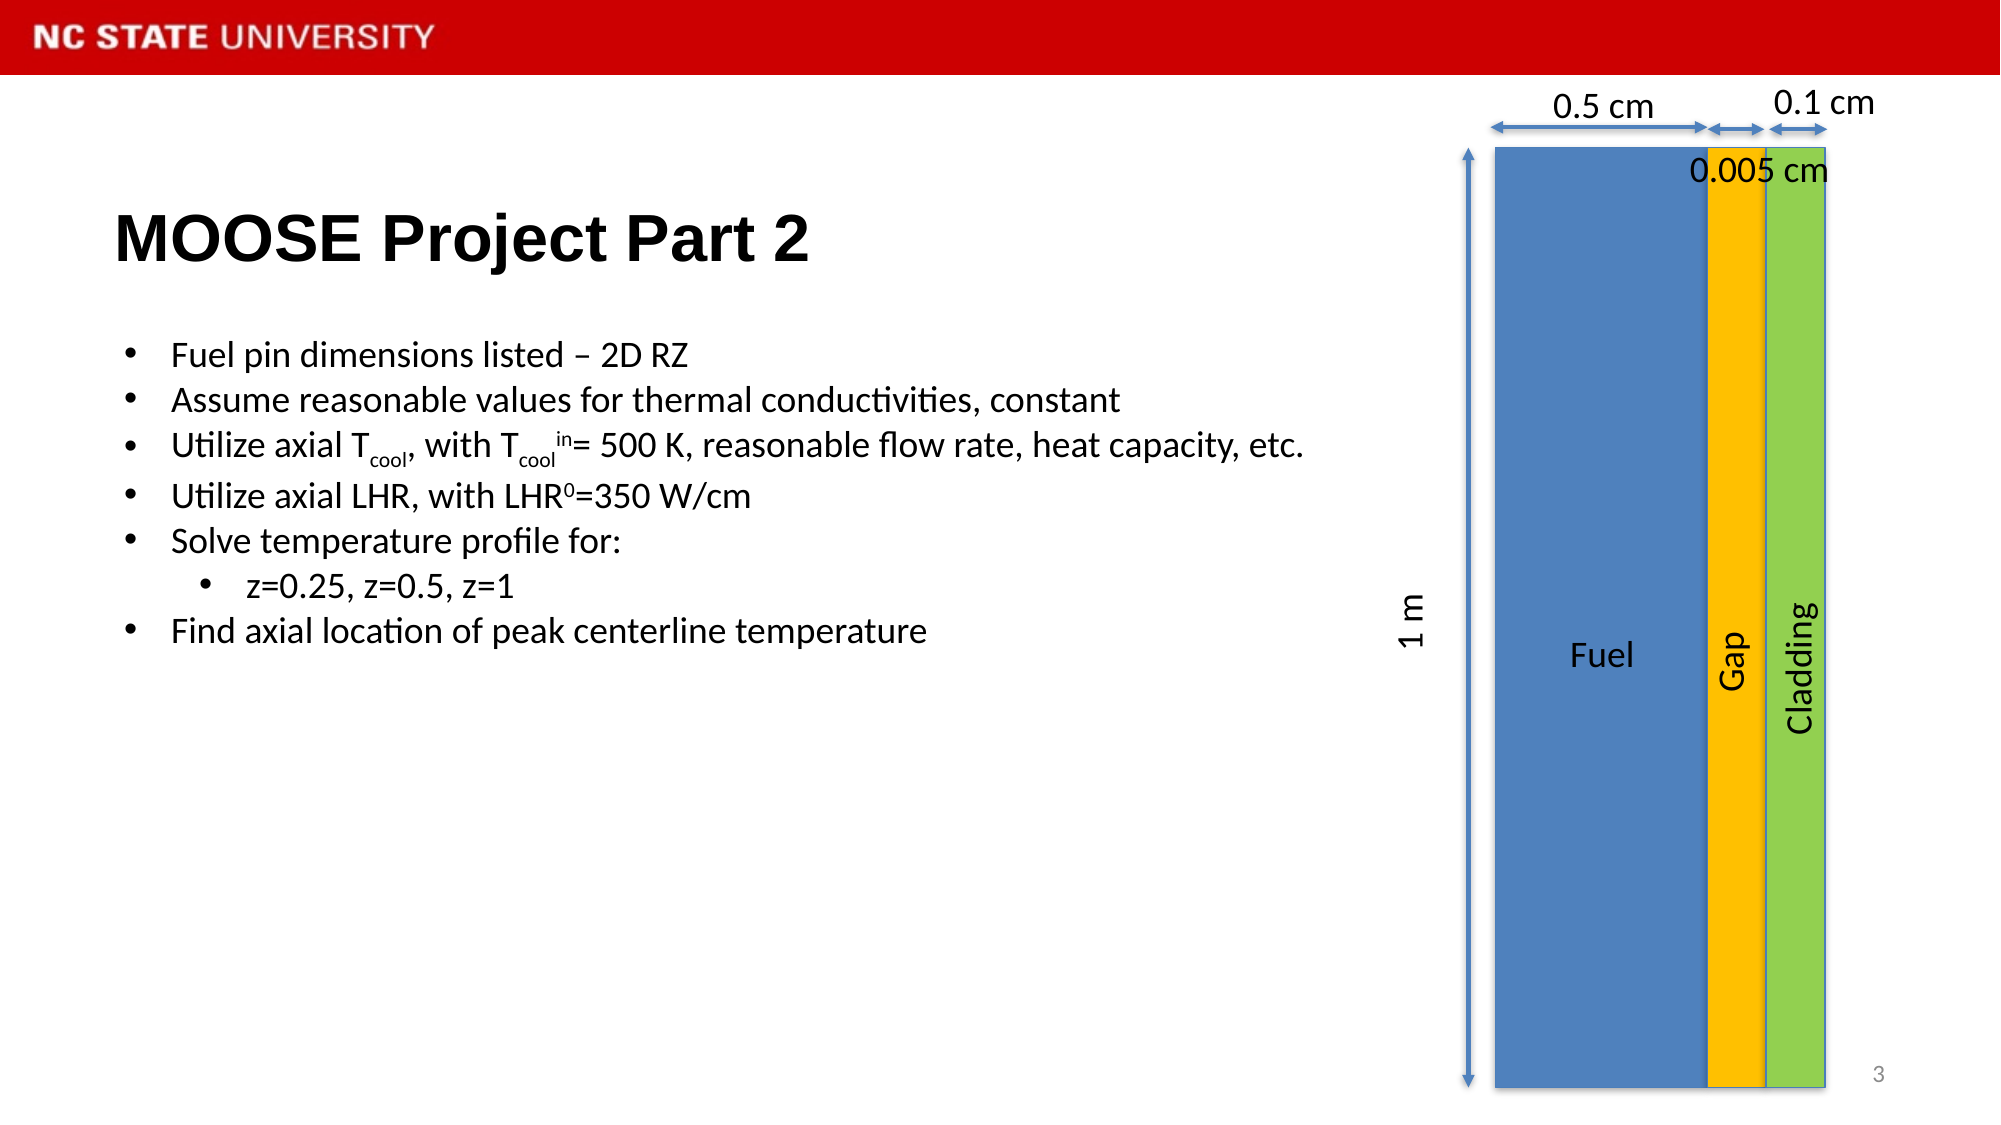

0.1 cm
0.5 cm
0.005 cm
# MOOSE Project Part 2

Fuel pin dimensions listed – 2D RZ
Assume reasonable values for thermal conductivities, constant
Utilize axial Tcool, with Tcoolin= 500 K, reasonable flow rate, heat capacity, etc.
Utilize axial LHR, with LHR0=350 W/cm
Solve temperature profile for:
z=0.25, z=0.5, z=1
Find axial location of peak centerline temperature
1 m
Fuel
Gap
Cladding
3